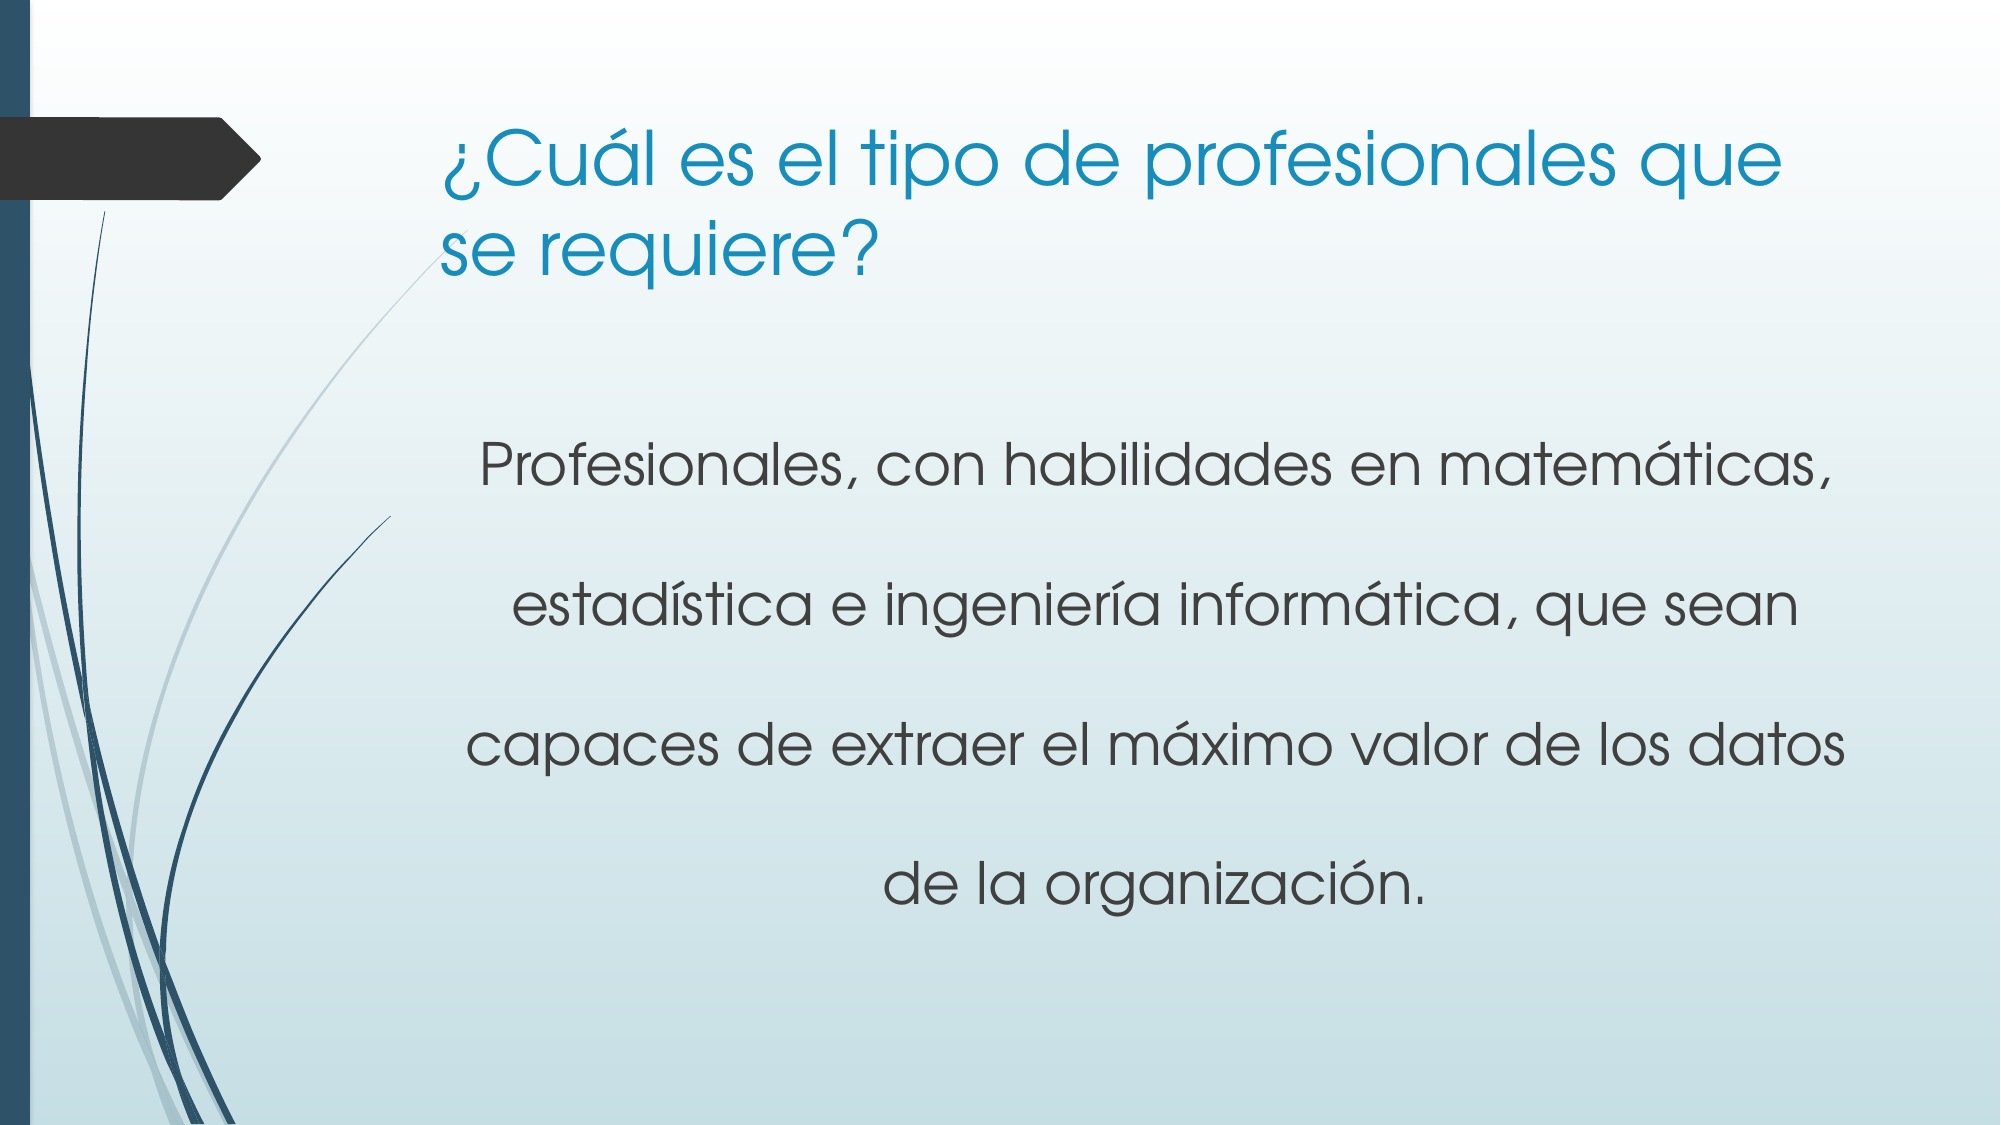

# ¿Cuál es el tipo de profesionales que se requiere?
Profesionales, con habilidades en matemáticas, estadística e ingeniería informática, que sean capaces de extraer el máximo valor de los datos de la organización.